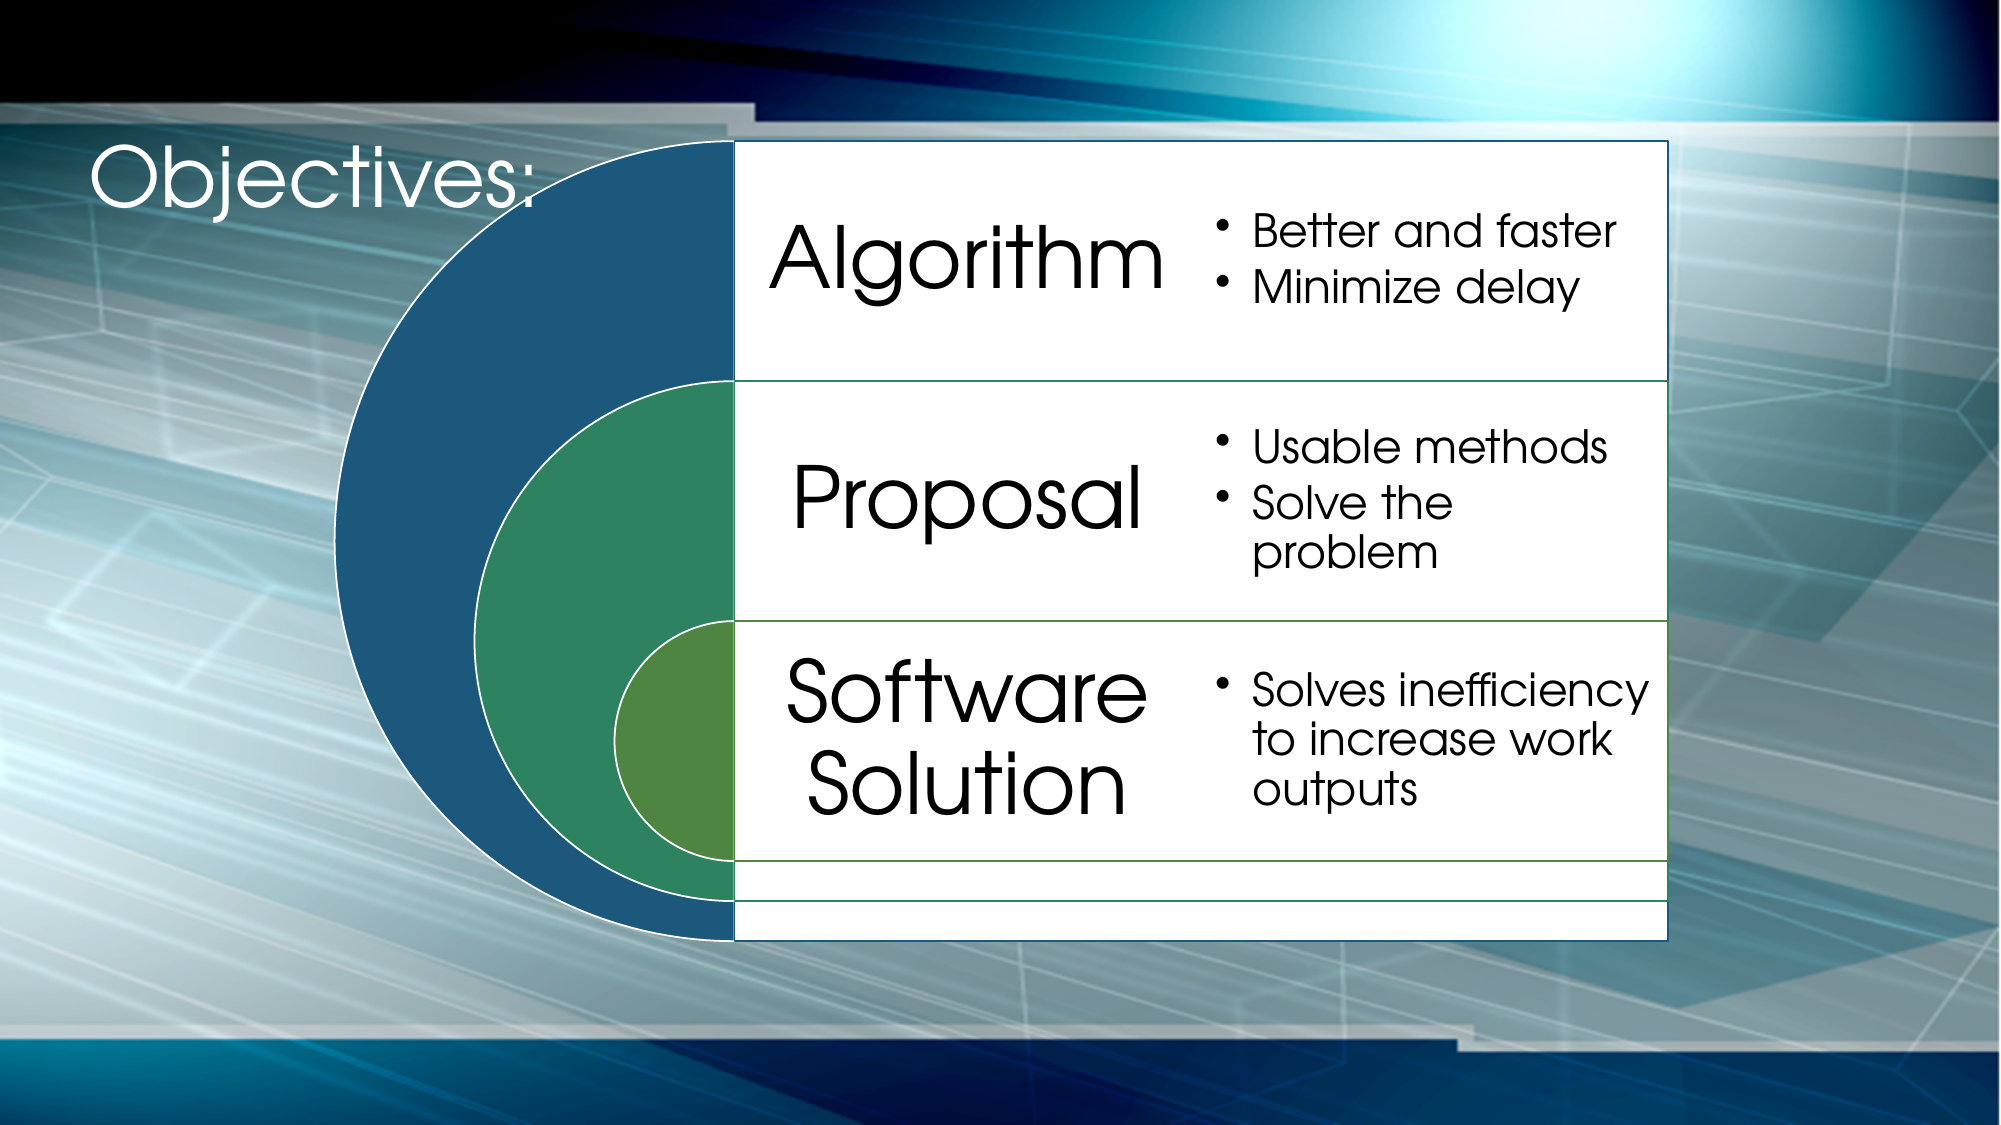

# Objectives:

Algorithm
Better and faster
Minimize delay

Proposal
Usable methods
Solve the problem

Software Solution
Solves inefficiency to increase work outputs